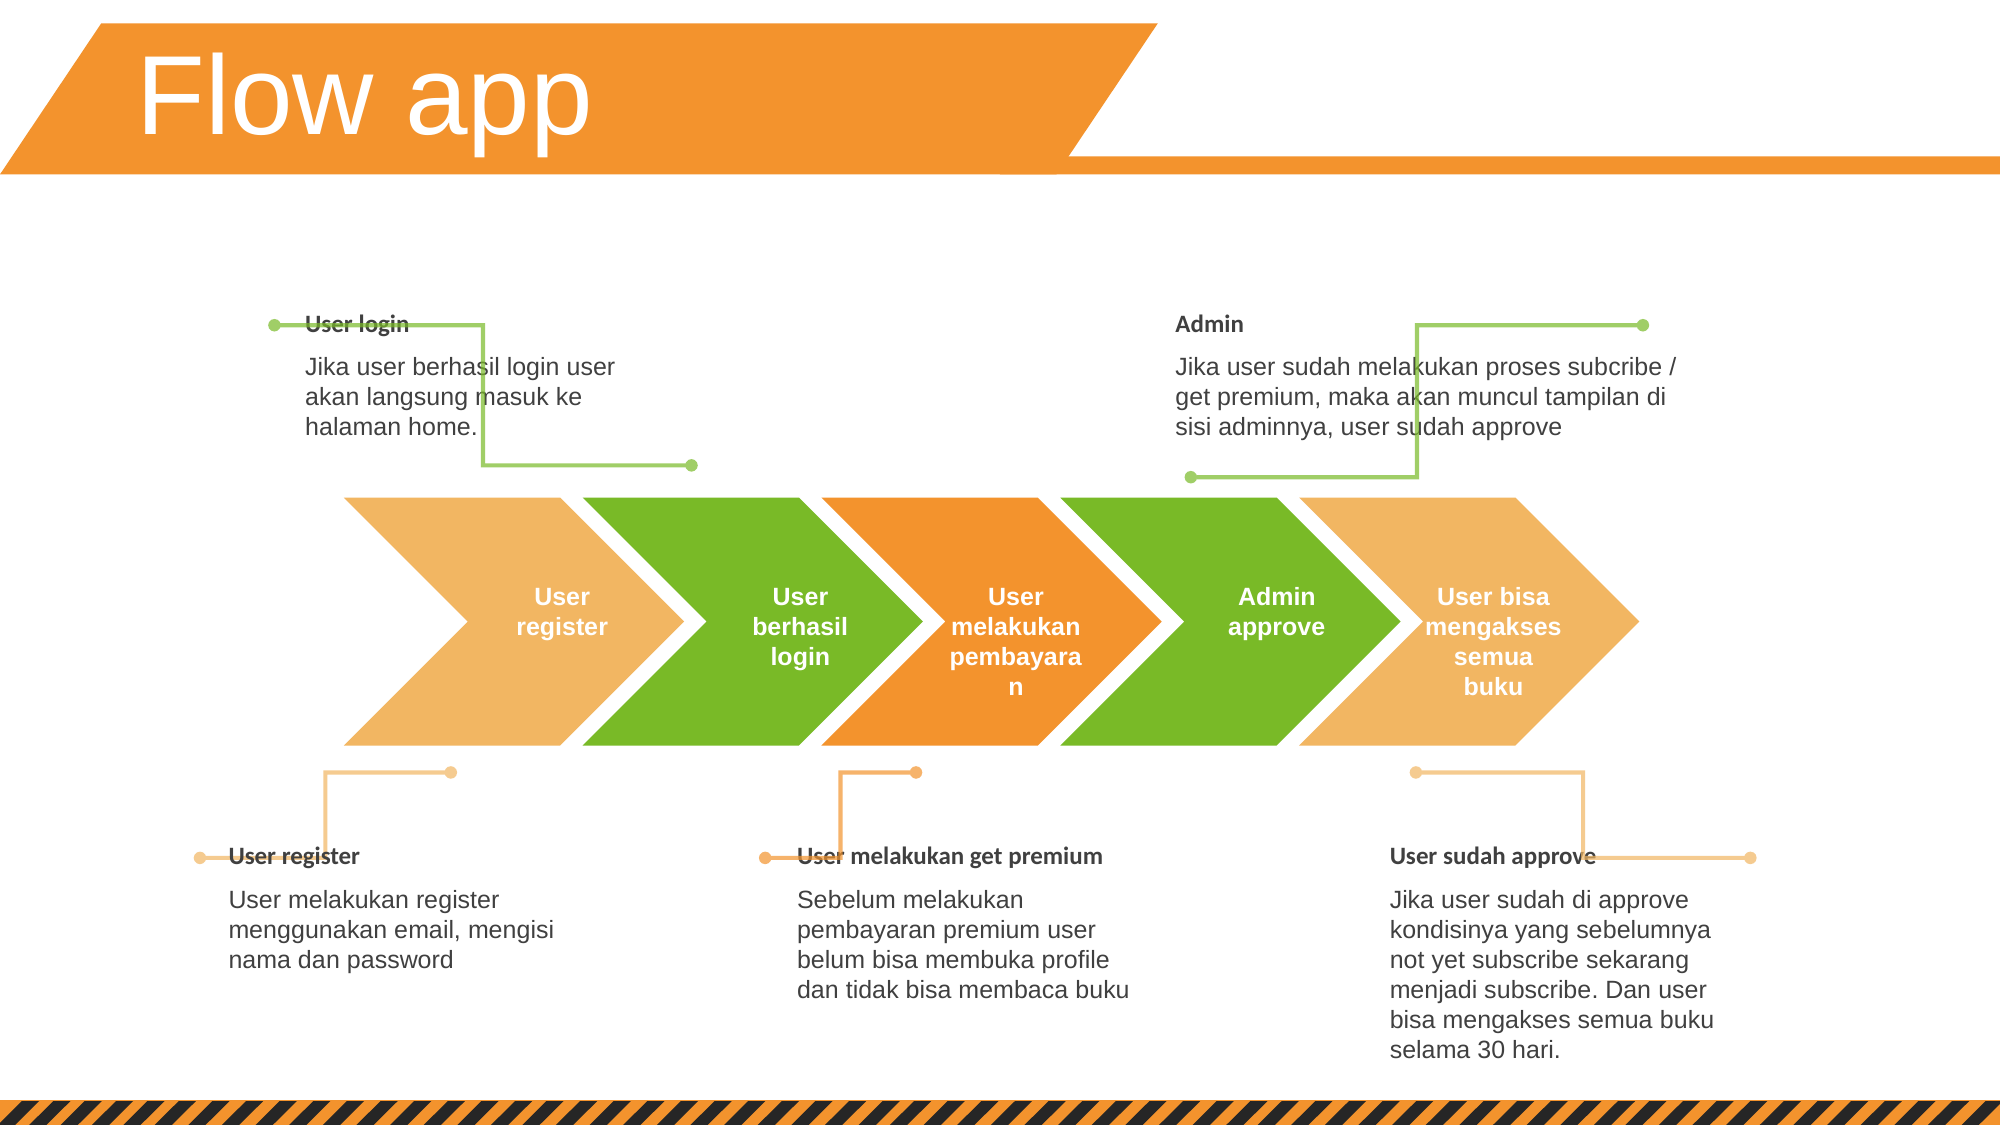

Flow app
User login
Jika user berhasil login user akan langsung masuk ke halaman home.
Admin
Jika user sudah melakukan proses subcribe / get premium, maka akan muncul tampilan di sisi adminnya, user sudah approve

User register
User berhasil login
User melakukan pembayaran
Admin approve
User bisa mengakses semua buku
User register
User melakukan register menggunakan email, mengisi nama dan password
User melakukan get premium
Sebelum melakukan pembayaran premium user belum bisa membuka profile dan tidak bisa membaca buku
User sudah approve
Jika user sudah di approve kondisinya yang sebelumnya not yet subscribe sekarang menjadi subscribe. Dan user bisa mengakses semua buku selama 30 hari.